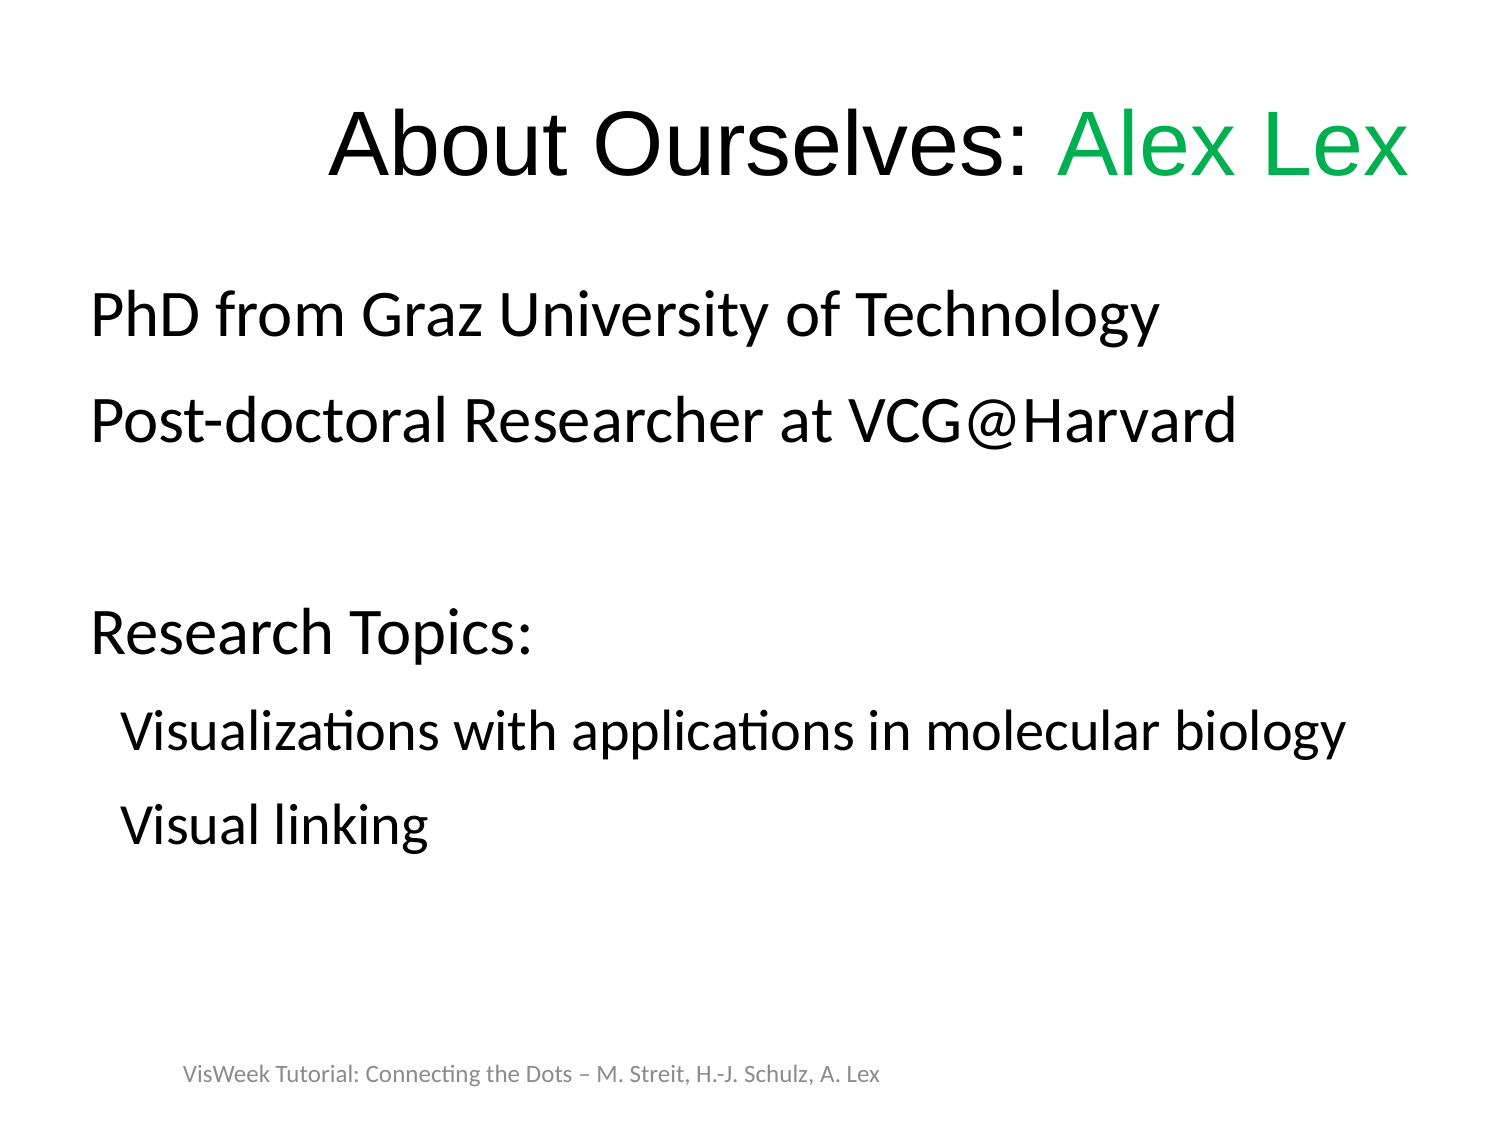

# About Ourselves: Alex Lex
PhD from Graz University of Technology
Post-doctoral Researcher at VCG@Harvard

Research Topics:
Visualizations with applications in molecular biology
Visual linking
VisWeek Tutorial: Connecting the Dots – M. Streit, H.-J. Schulz, A. Lex